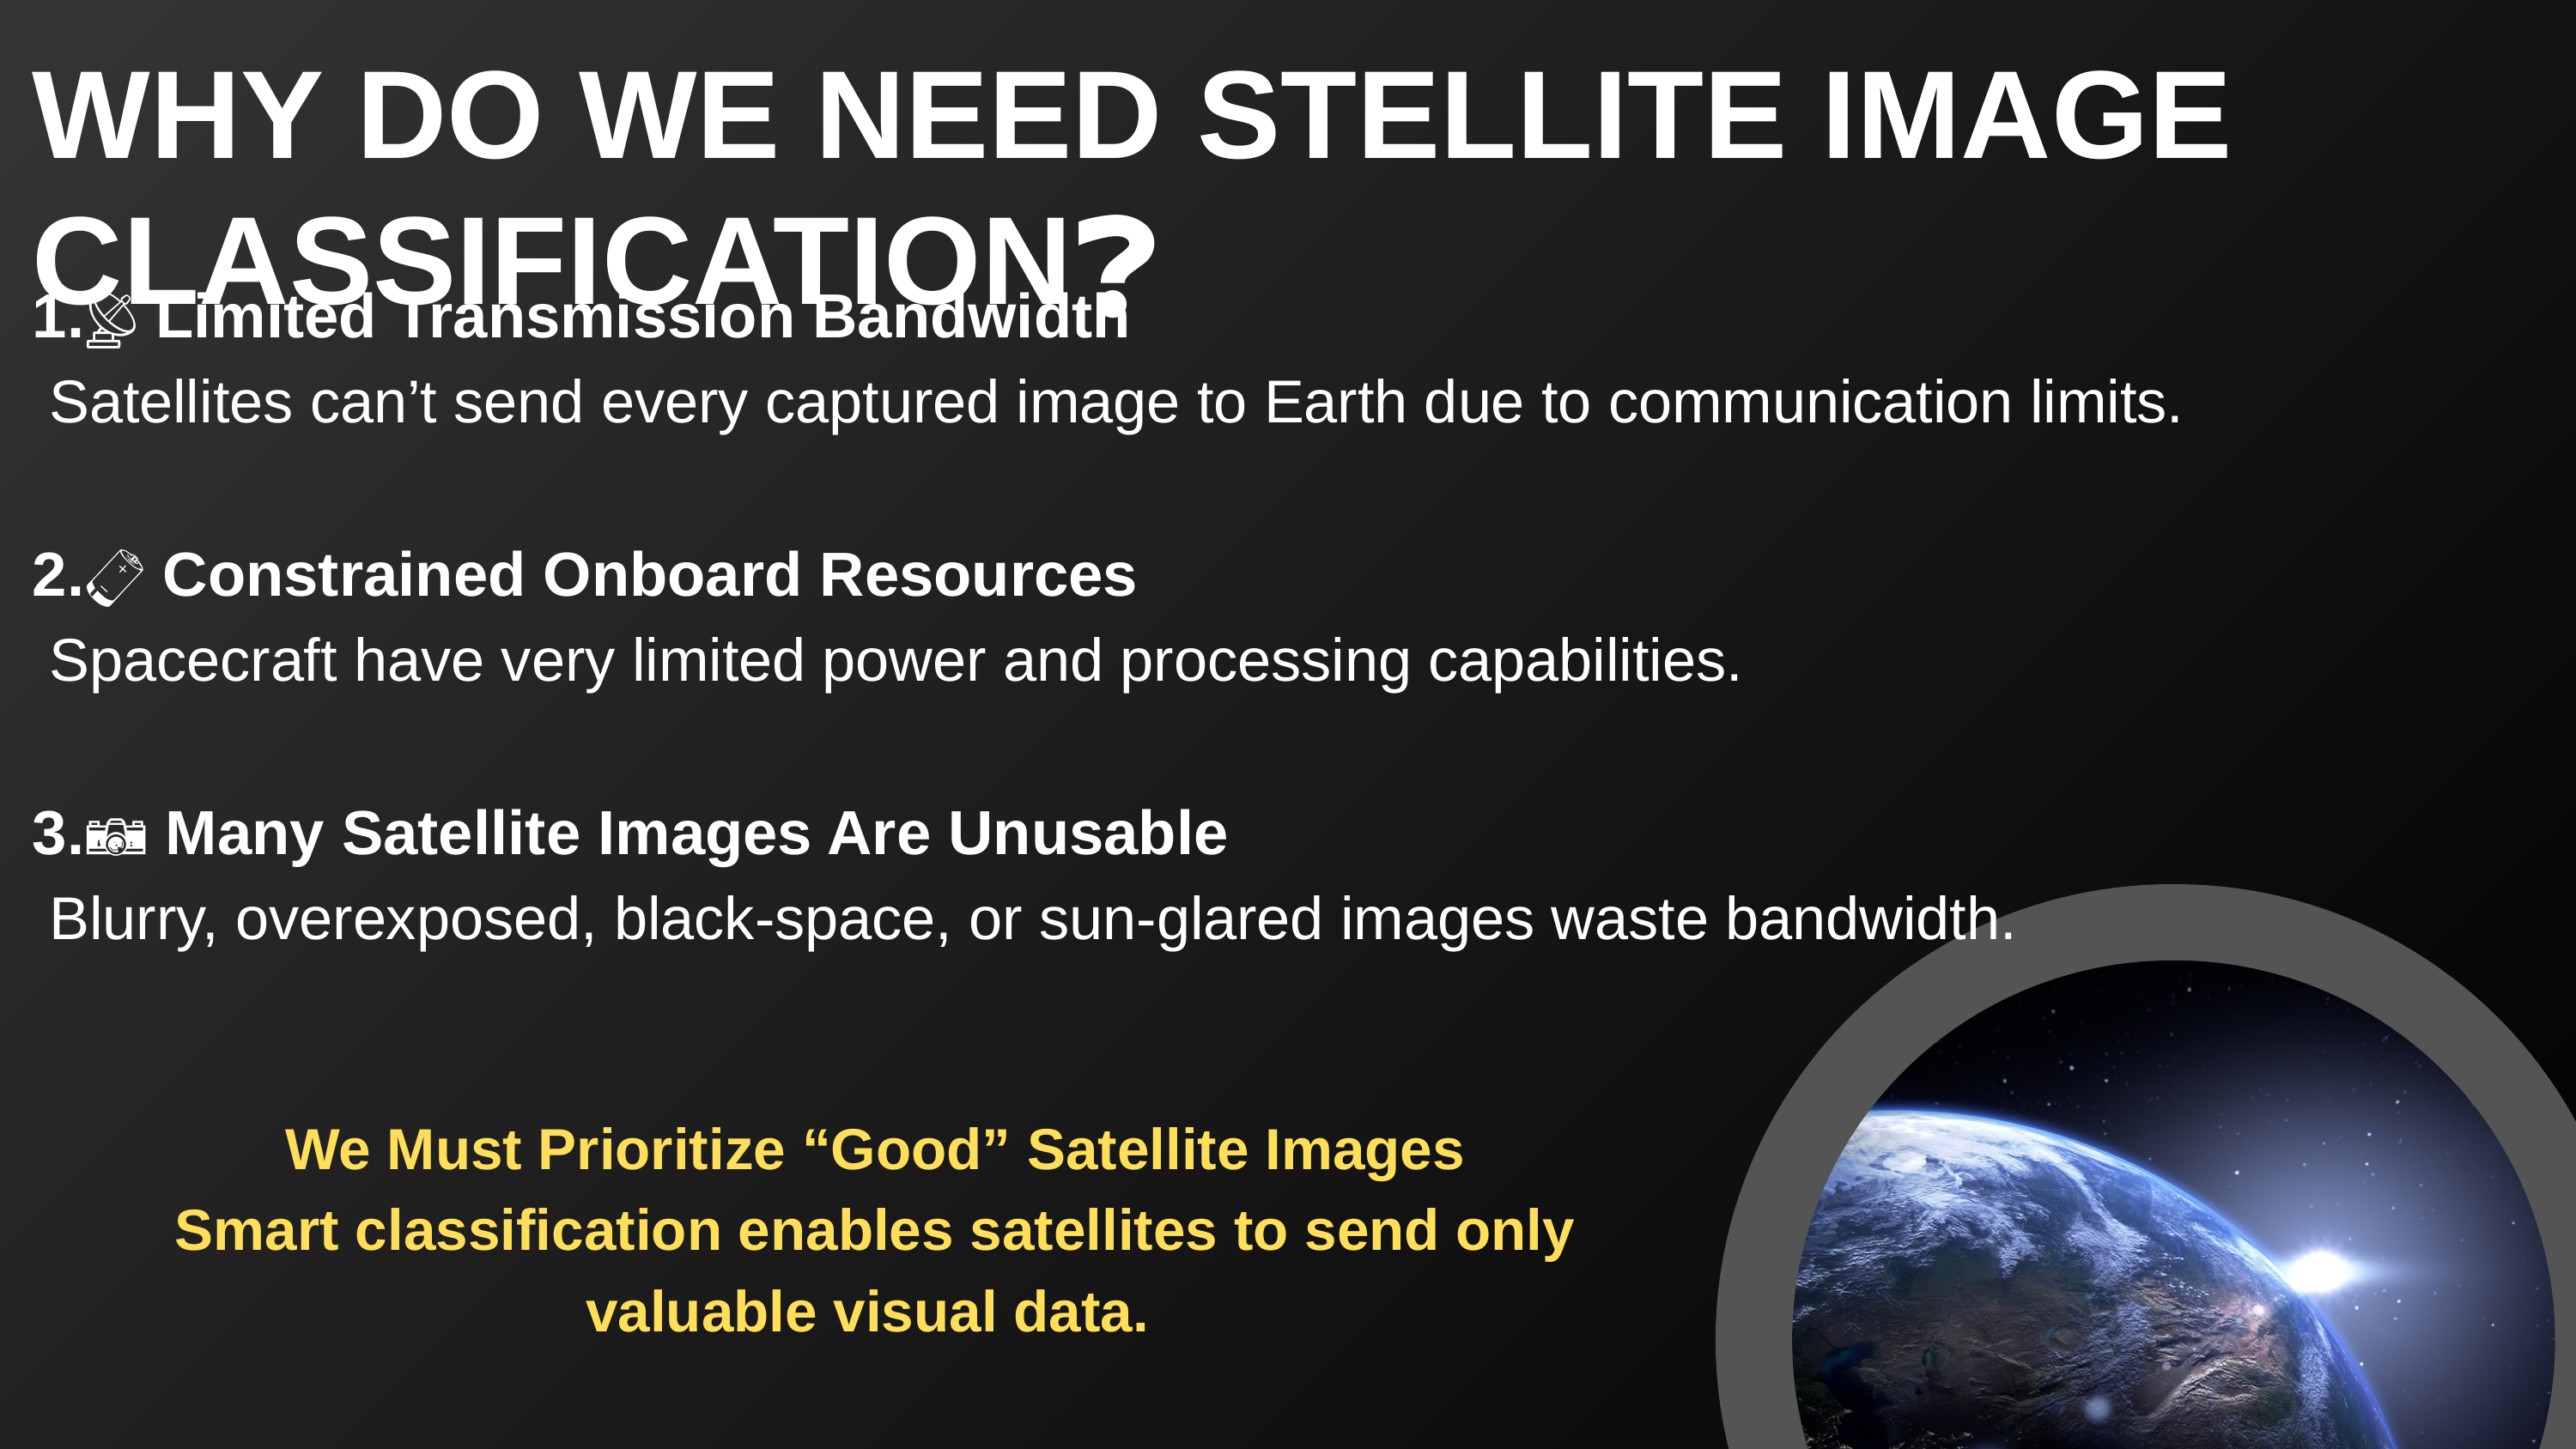

WHY DO WE NEED STELLITE IMAGE CLASSIFICATION❓
1.📡 Limited Transmission Bandwidth
 Satellites can’t send every captured image to Earth due to communication limits.

2.🔋 Constrained Onboard Resources
 Spacecraft have very limited power and processing capabilities.

3.📷 Many Satellite Images Are Unusable
 Blurry, overexposed, black-space, or sun-glared images waste bandwidth.

 We Must Prioritize “Good” Satellite Images
 Smart classification enables satellites to send only valuable visual data.